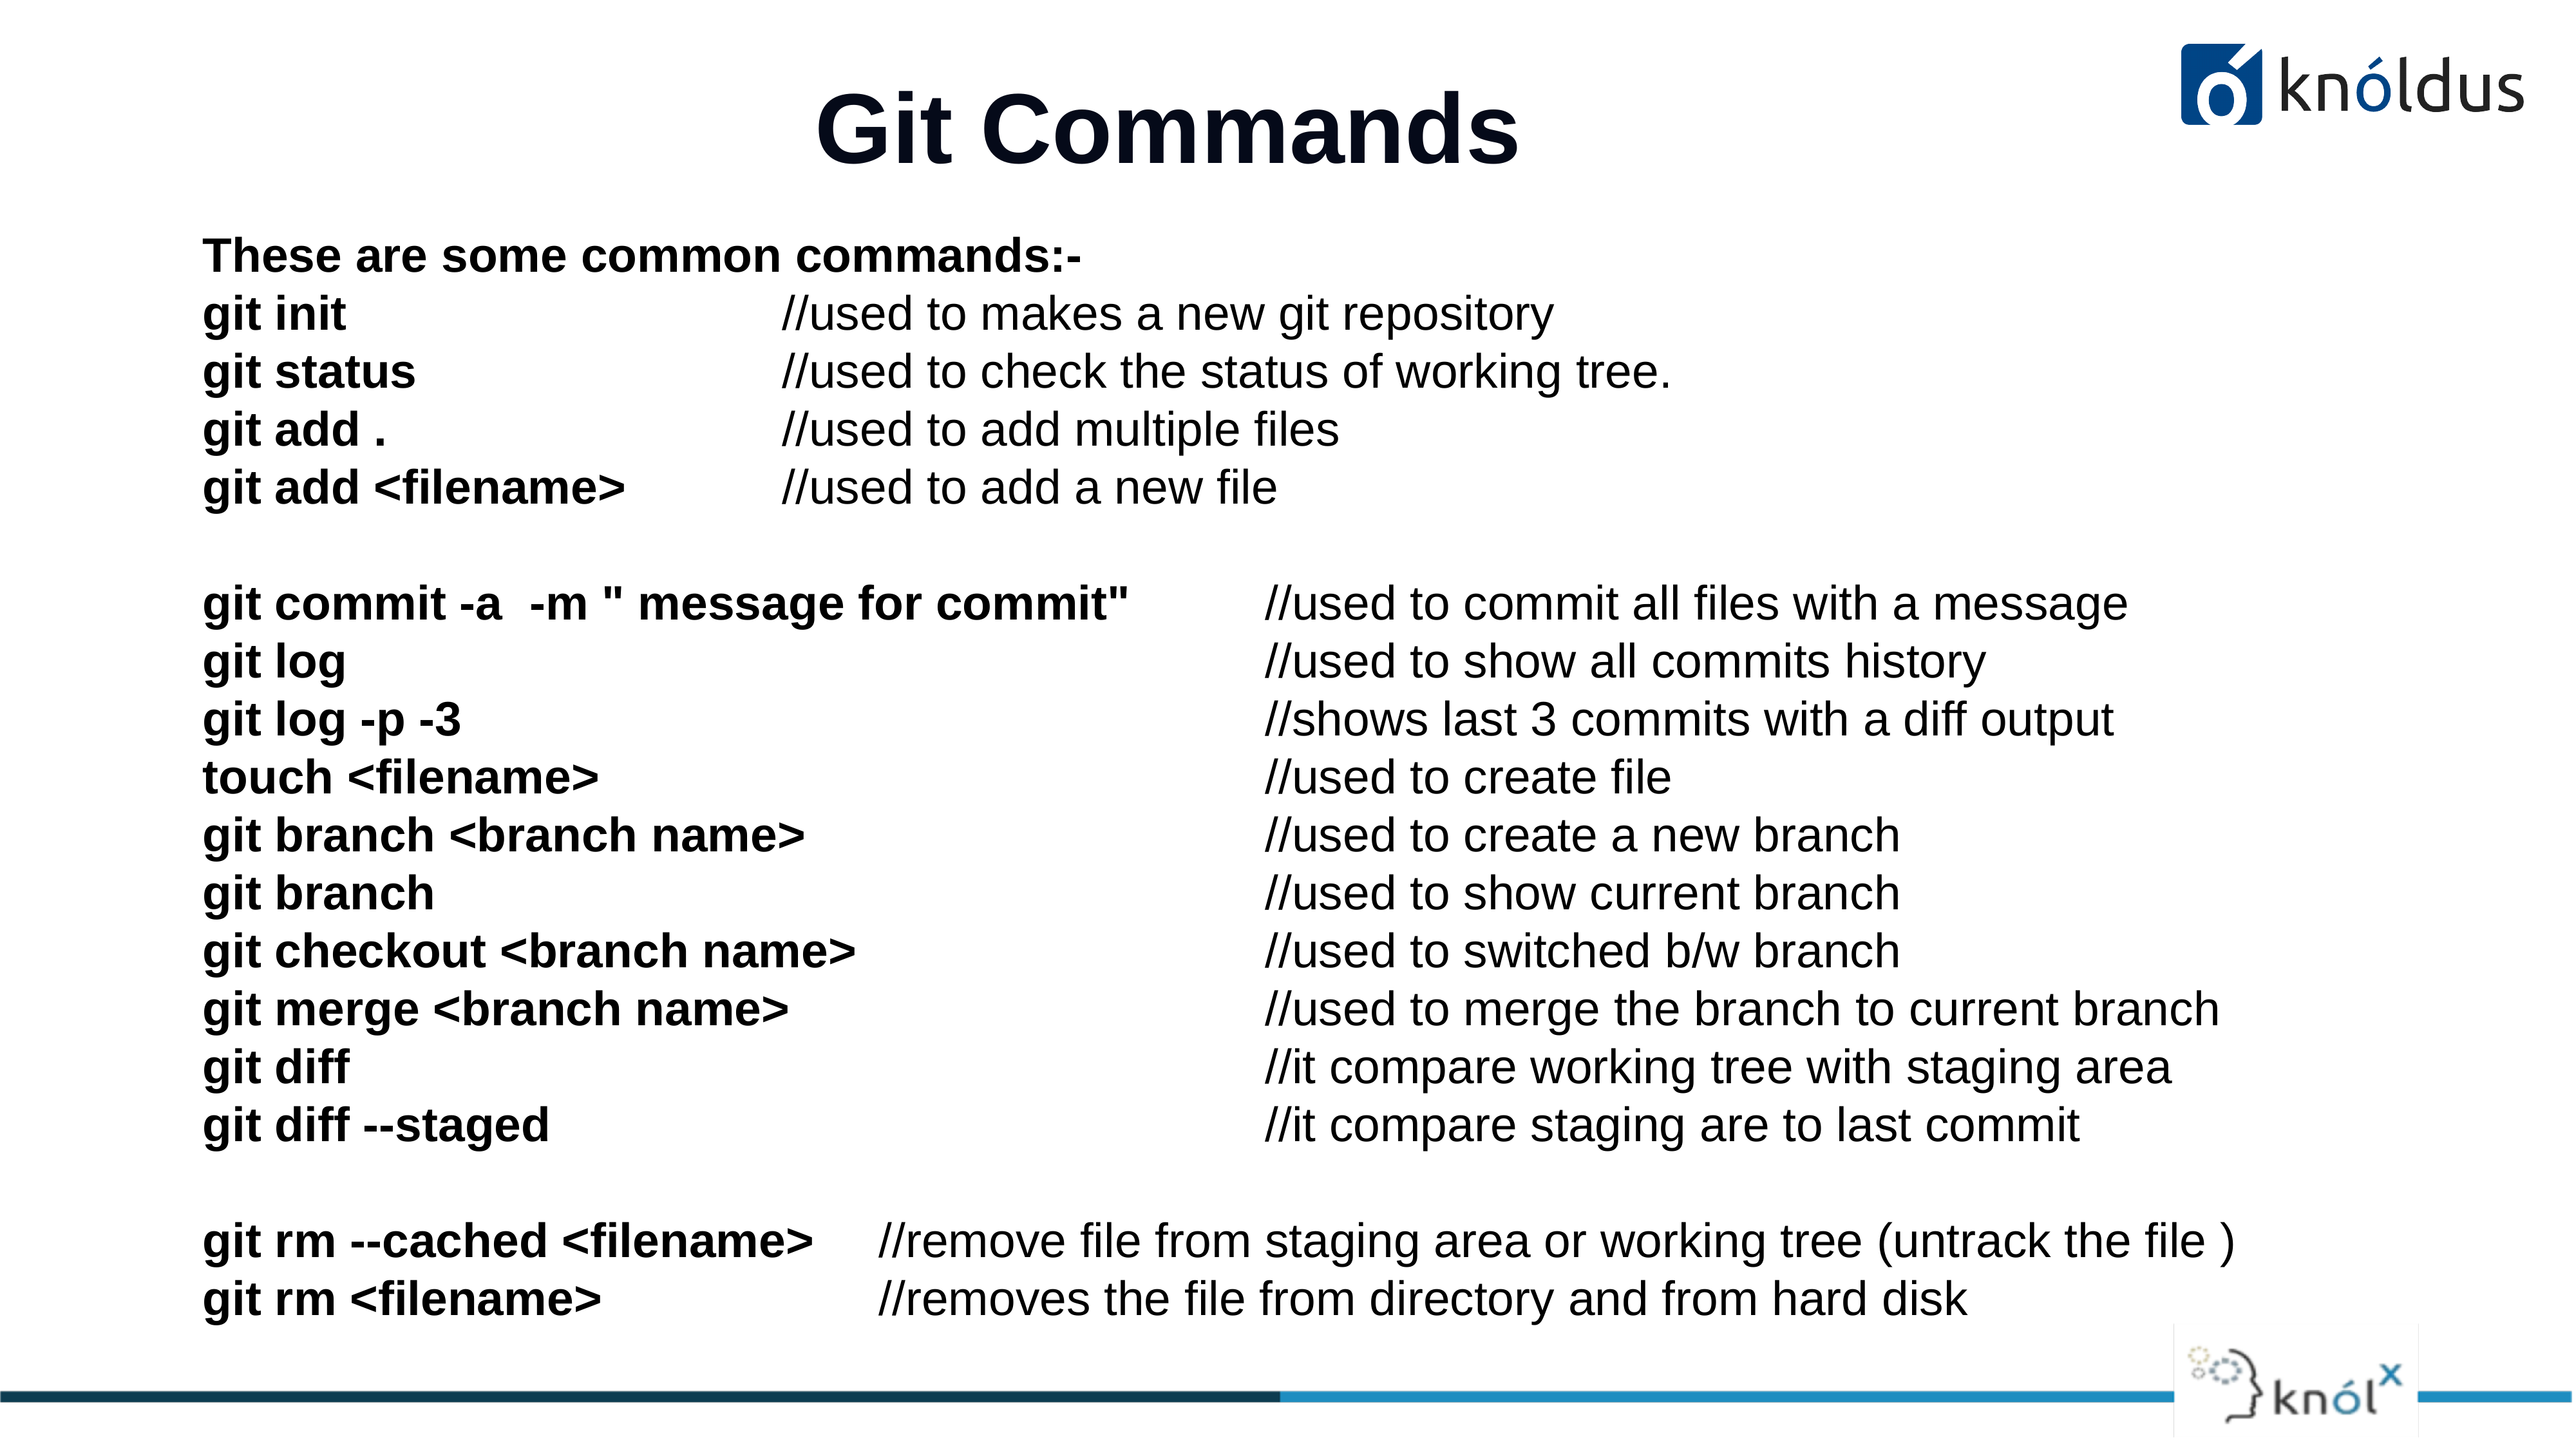

Git Commands
These are some common commands:-
git init                             	//used to makes a new git repository
git status                       	//used to check the status of working tree.
git add .  				//used to add multiple files
git add <filename>   		//used to add a new file
git commit -a  -m " message for commit" 		//used to commit all files with a message
git log  										//used to show all commits history
git log -p -3   								//shows last 3 commits with a diff output
touch <filename>   							//used to create file
git branch <branch name>    					//used to create a new branch
git branch   									//used to show current branch
git checkout <branch name>    				//used to switched b/w branch
git merge <branch name>   					//used to merge the branch to current branch
git diff    									//it compare working tree with staging area
git diff --staged   							//it compare staging are to last commit
git rm --cached <filename>    	//remove file from staging area or working tree (untrack the file )
git rm <filename>  			//removes the file from directory and from hard disk

Image Placeholder
Image Placeholder
Image Placeholder